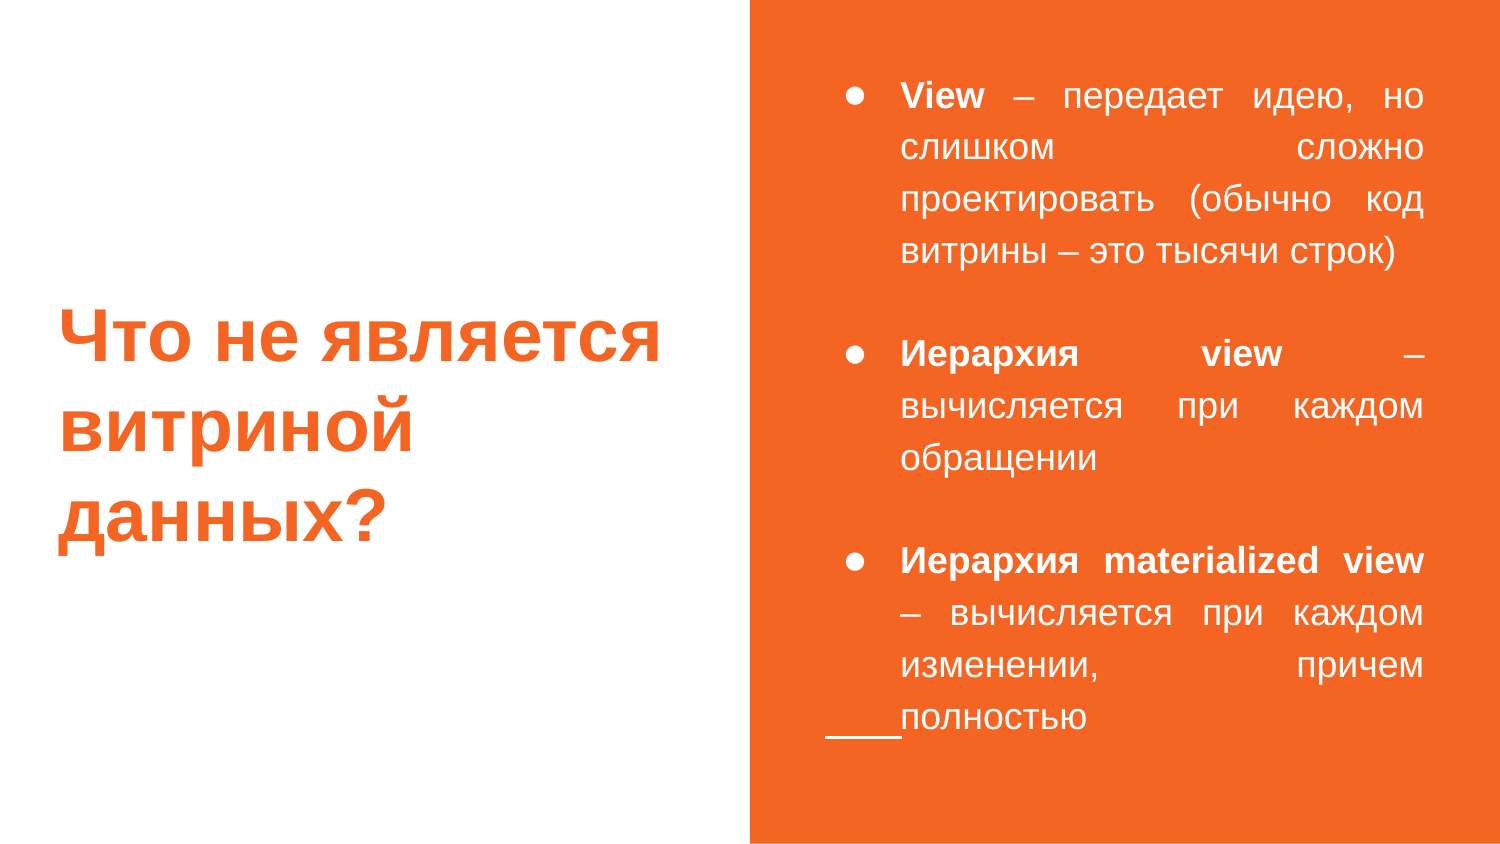

View – передает идею, но слишком сложно проектировать (обычно код витрины – это тысячи строк)

Иерархия view – вычисляется при каждом обращении

Иерархия materialized view – вычисляется при каждом изменении, причем полностью

# Что не является витриной данных?